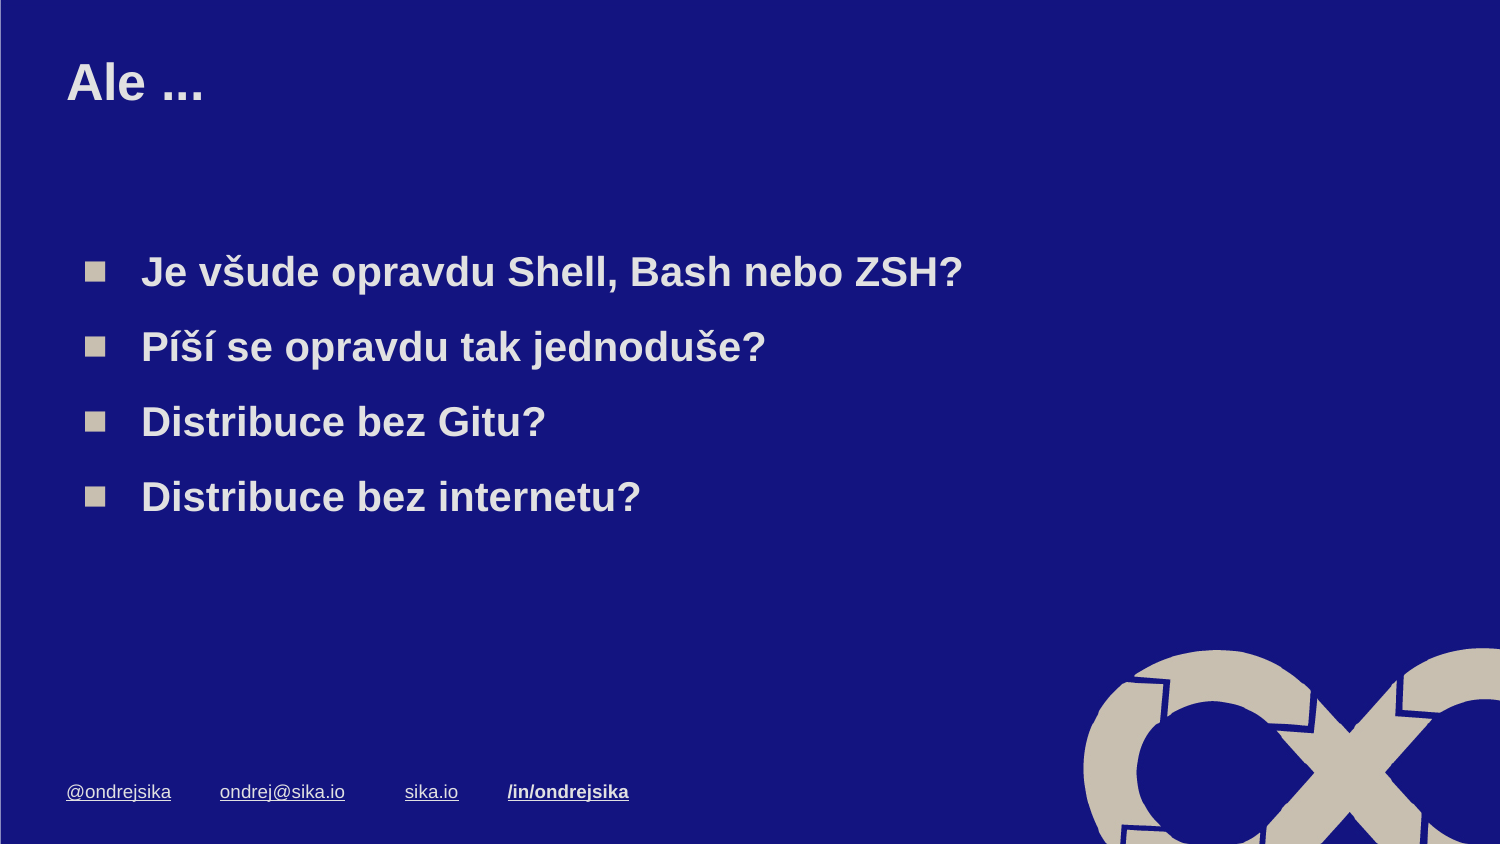

# Ale ...
Je všude opravdu Shell, Bash nebo ZSH?
Píší se opravdu tak jednoduše?
Distribuce bez Gitu?
Distribuce bez internetu?